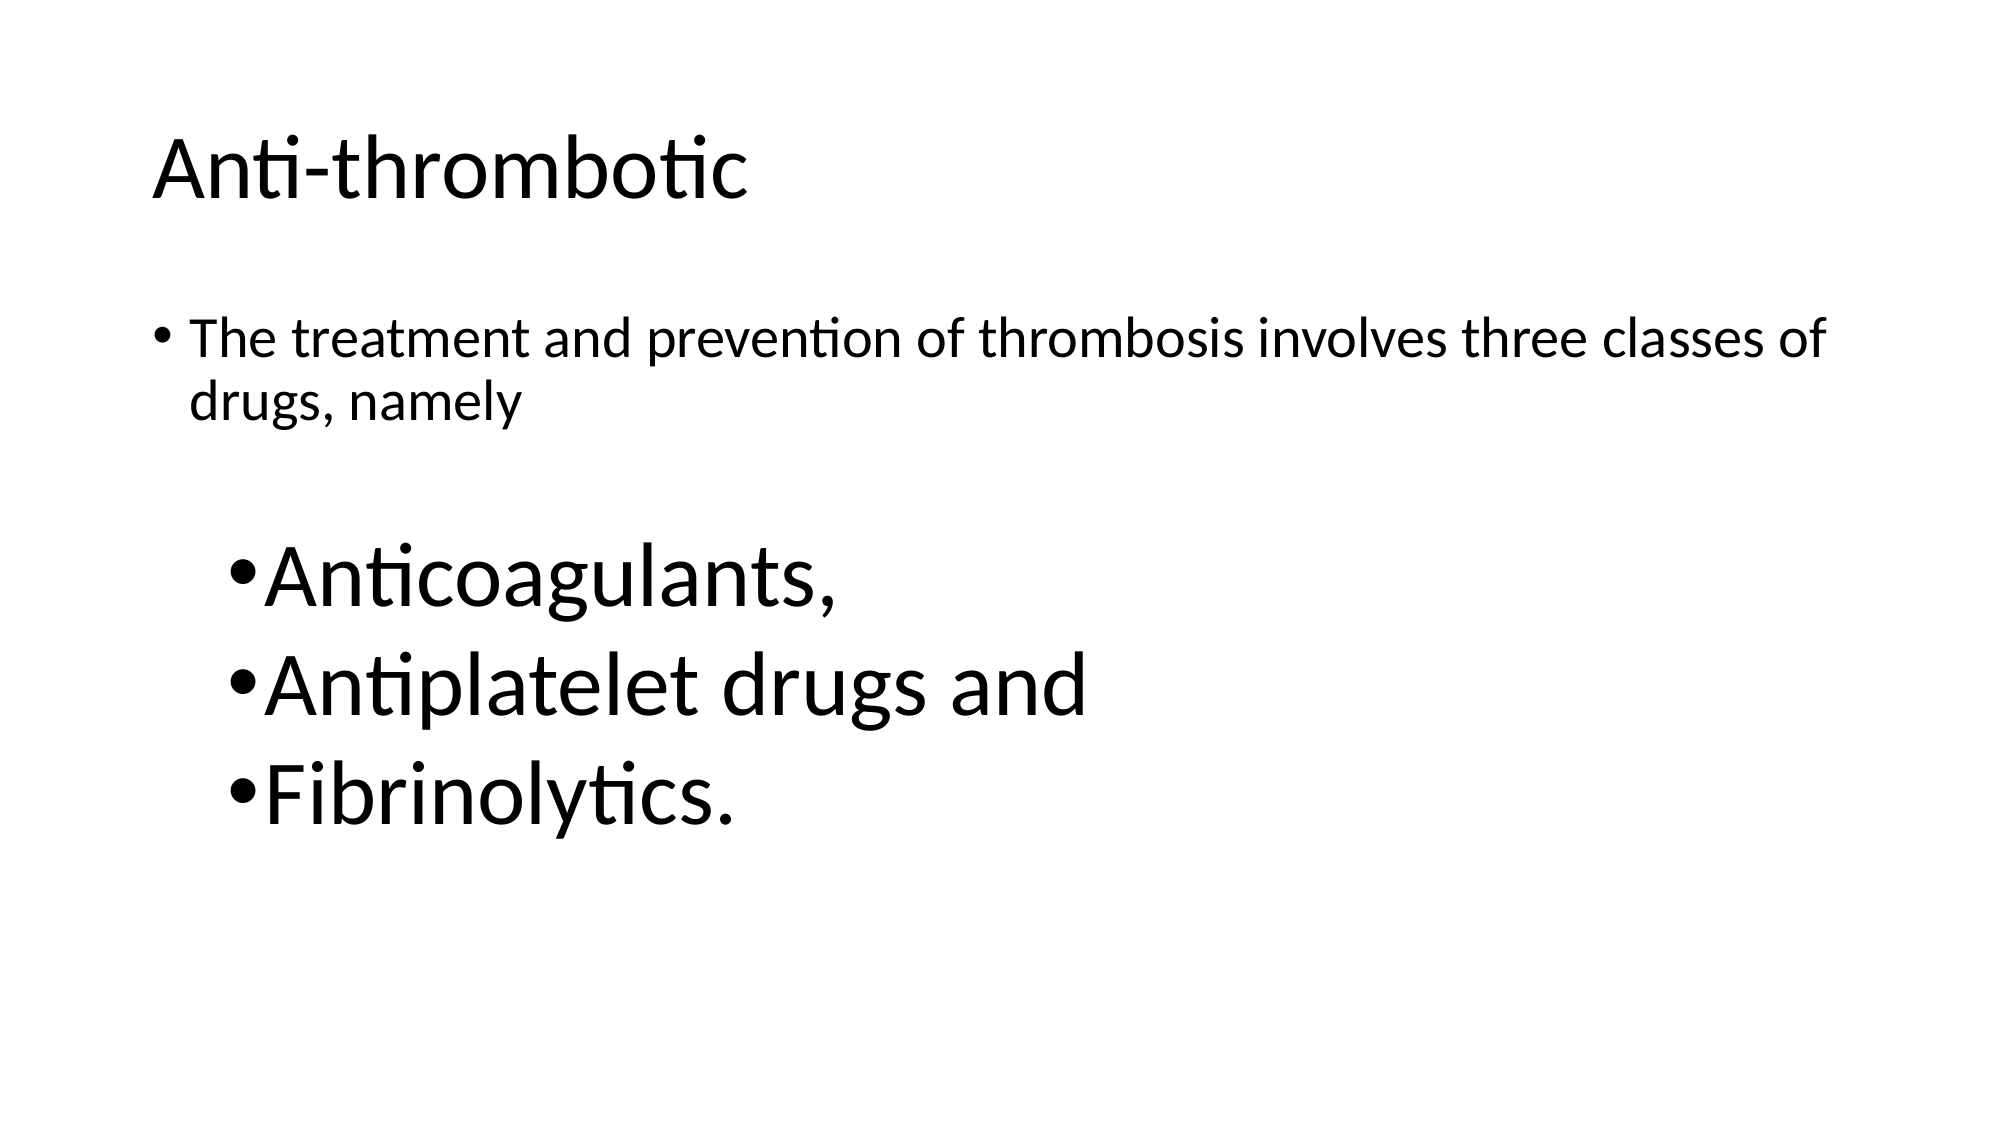

# Anti-thrombotic
The treatment and prevention of thrombosis involves three classes of drugs, namely

Anticoagulants,
Antiplatelet drugs and
Fibrinolytics.